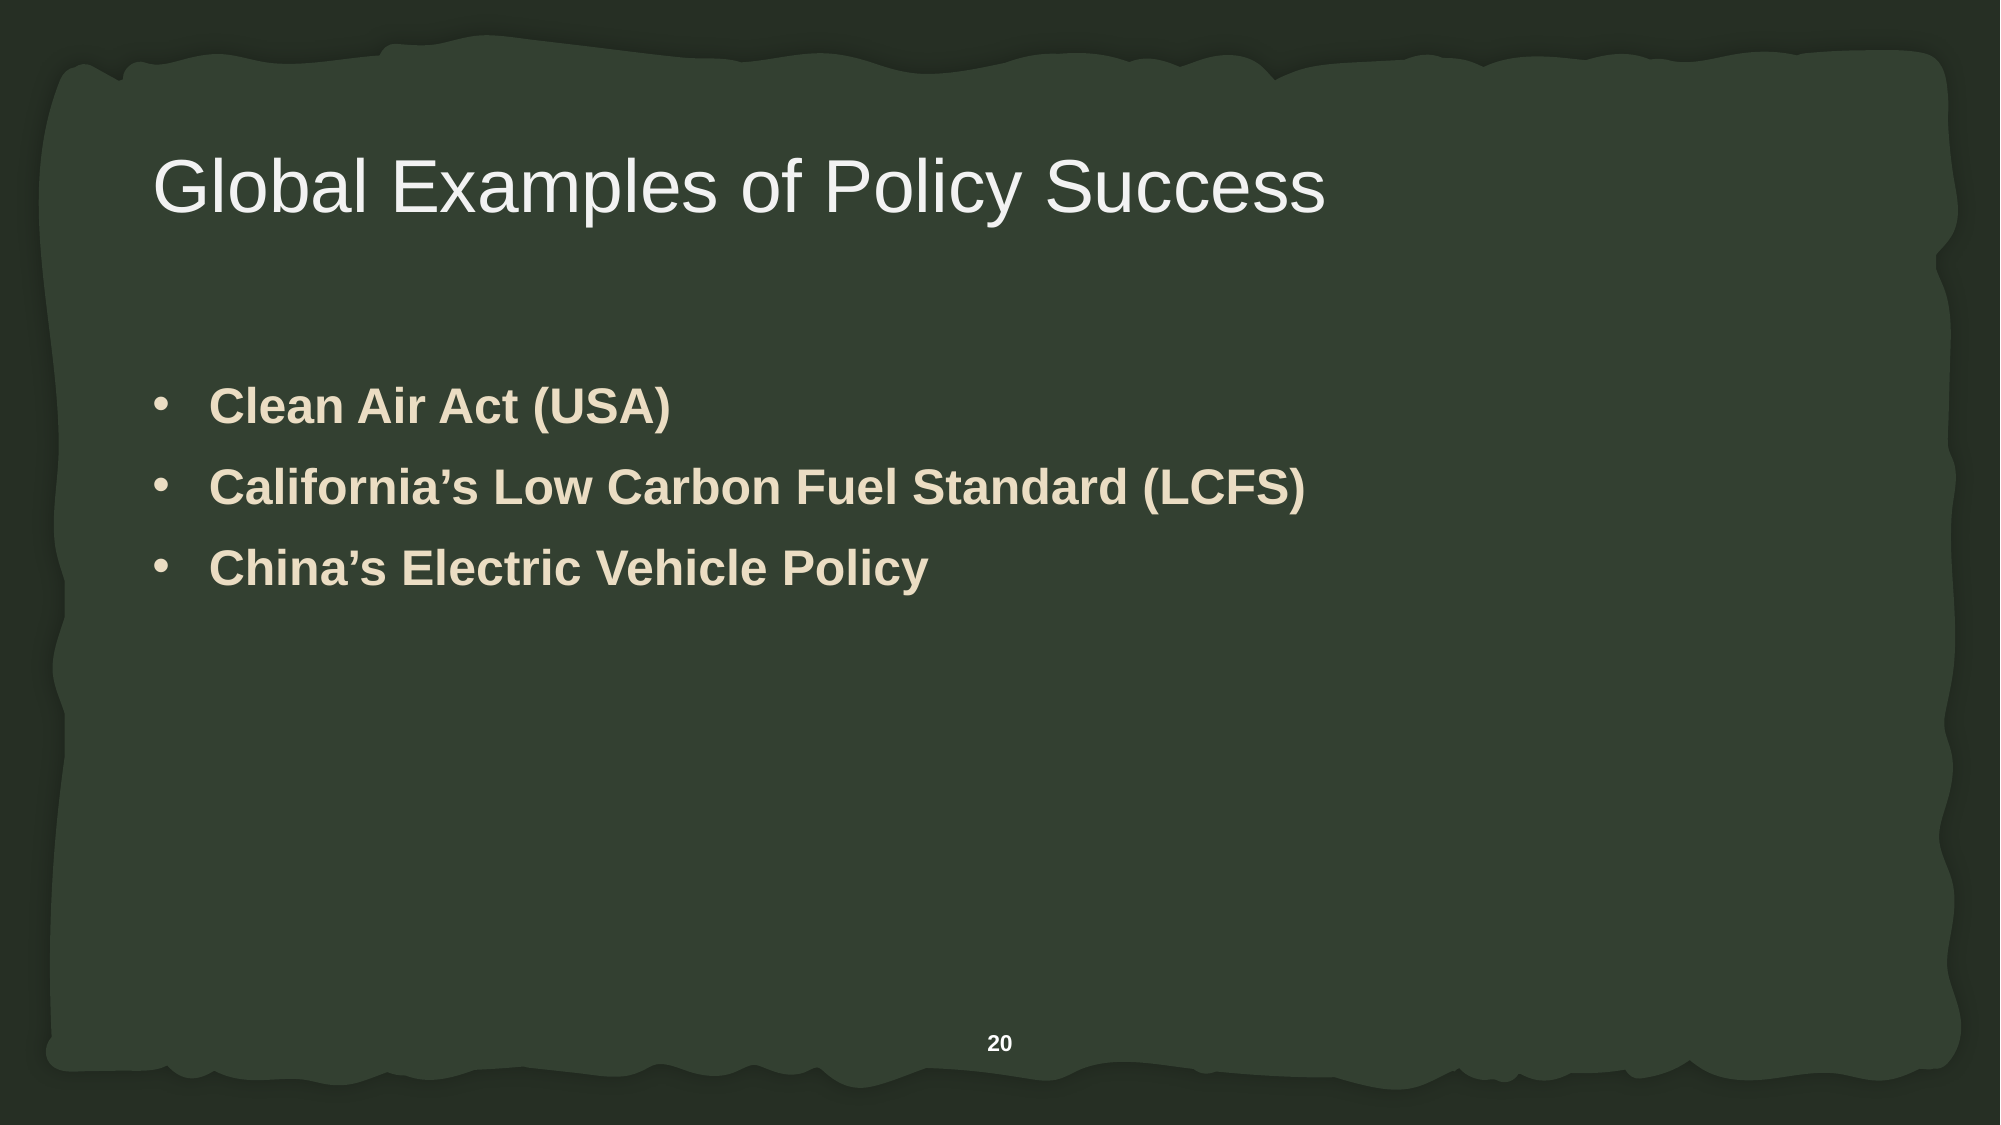

# Global Examples of Policy Success
Clean Air Act (USA)
California’s Low Carbon Fuel Standard (LCFS)
China’s Electric Vehicle Policy
20